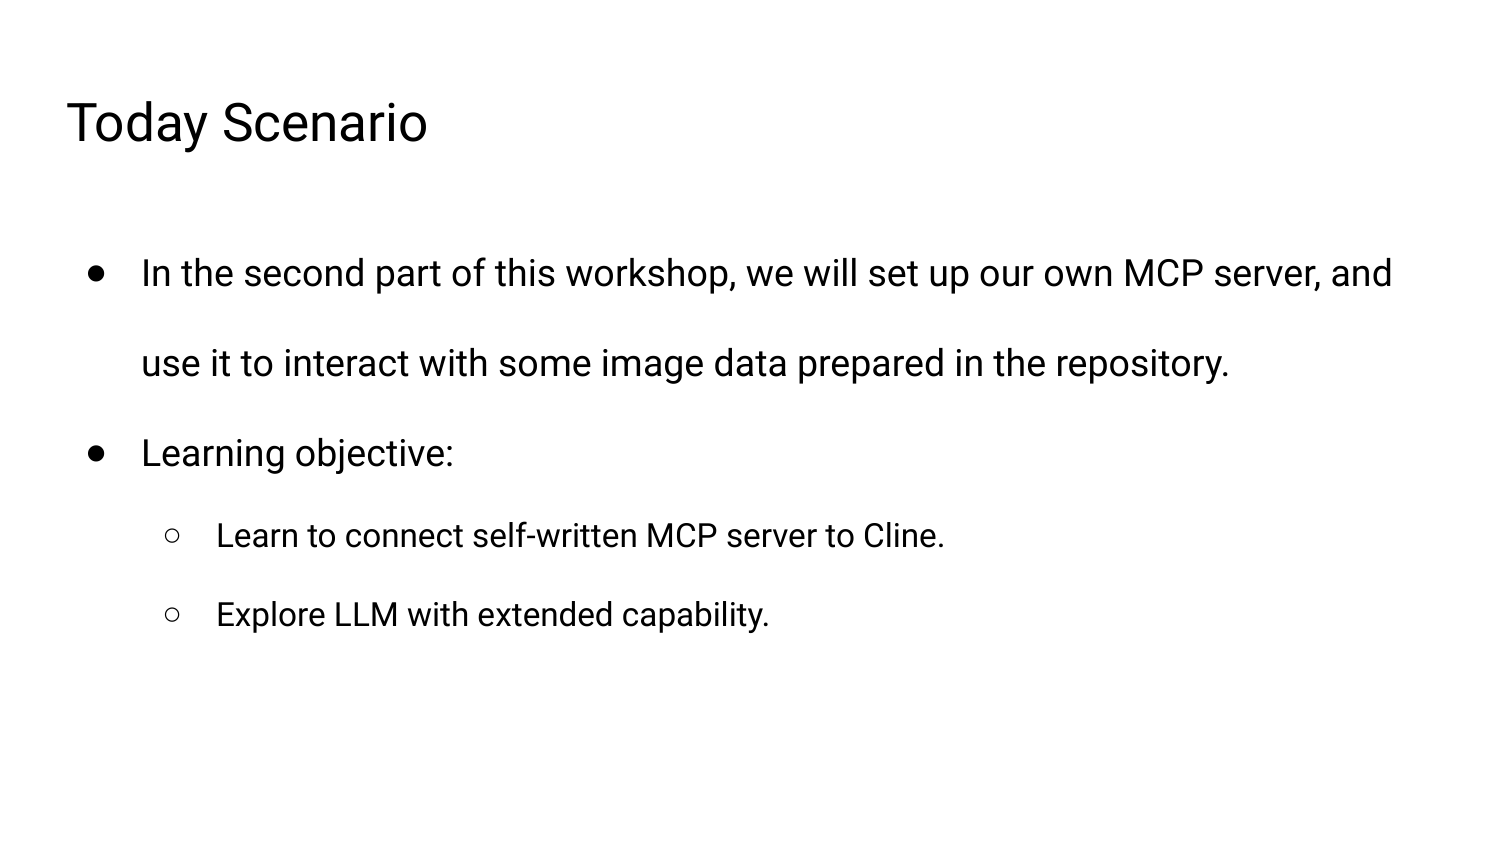

# Today Scenario
In the second part of this workshop, we will set up our own MCP server, and use it to interact with some image data prepared in the repository.
Learning objective:
Learn to connect self-written MCP server to Cline.
Explore LLM with extended capability.